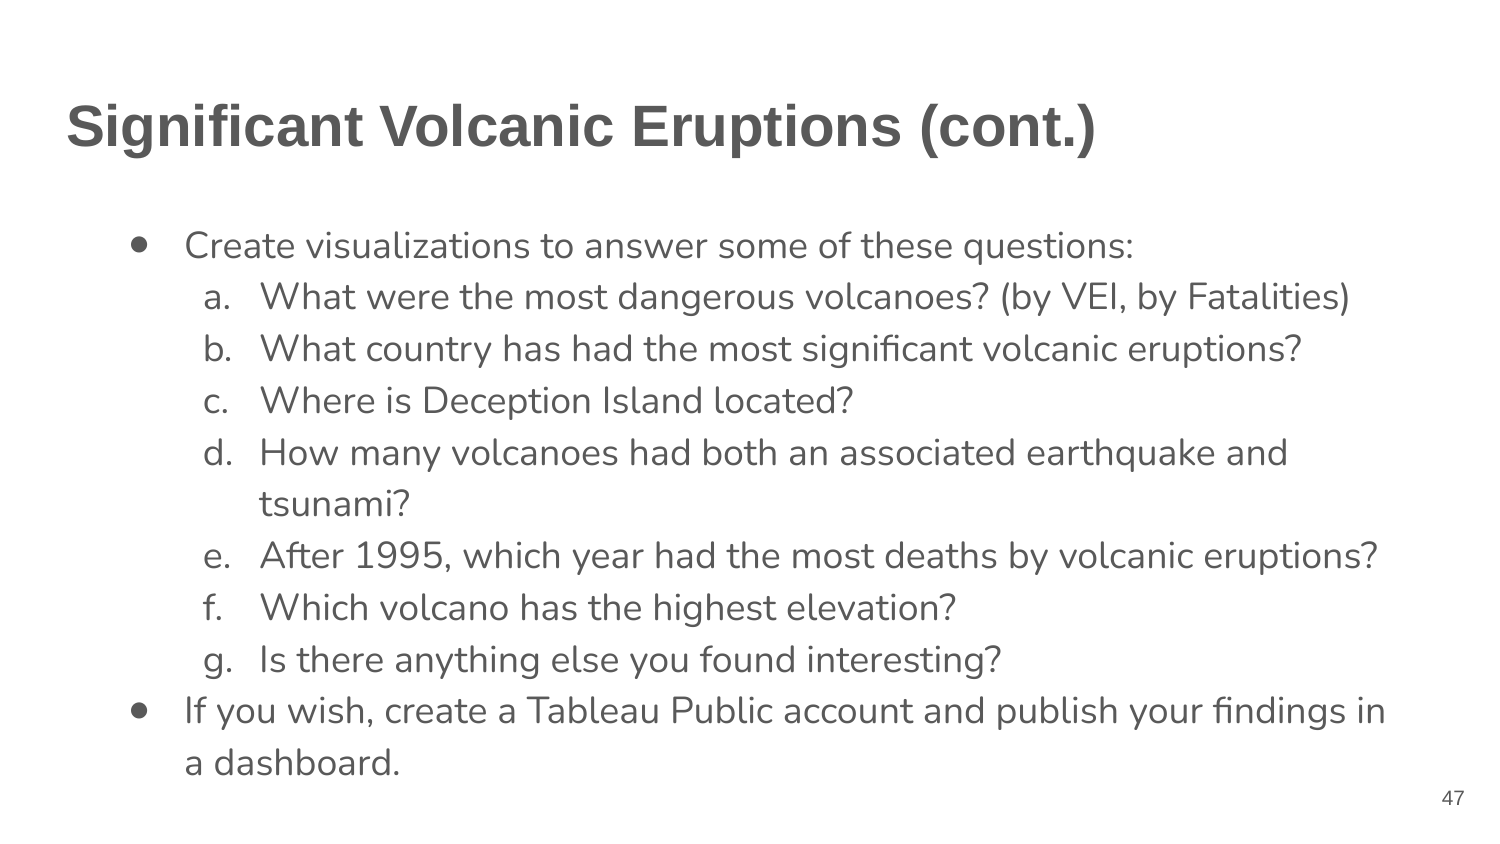

# Significant Volcanic Eruptions (cont.)
Create visualizations to answer some of these questions:
What were the most dangerous volcanoes? (by VEI, by Fatalities)
What country has had the most significant volcanic eruptions?
Where is Deception Island located?
How many volcanoes had both an associated earthquake and tsunami?
After 1995, which year had the most deaths by volcanic eruptions?
Which volcano has the highest elevation?
Is there anything else you found interesting?
If you wish, create a Tableau Public account and publish your findings in a dashboard.
47